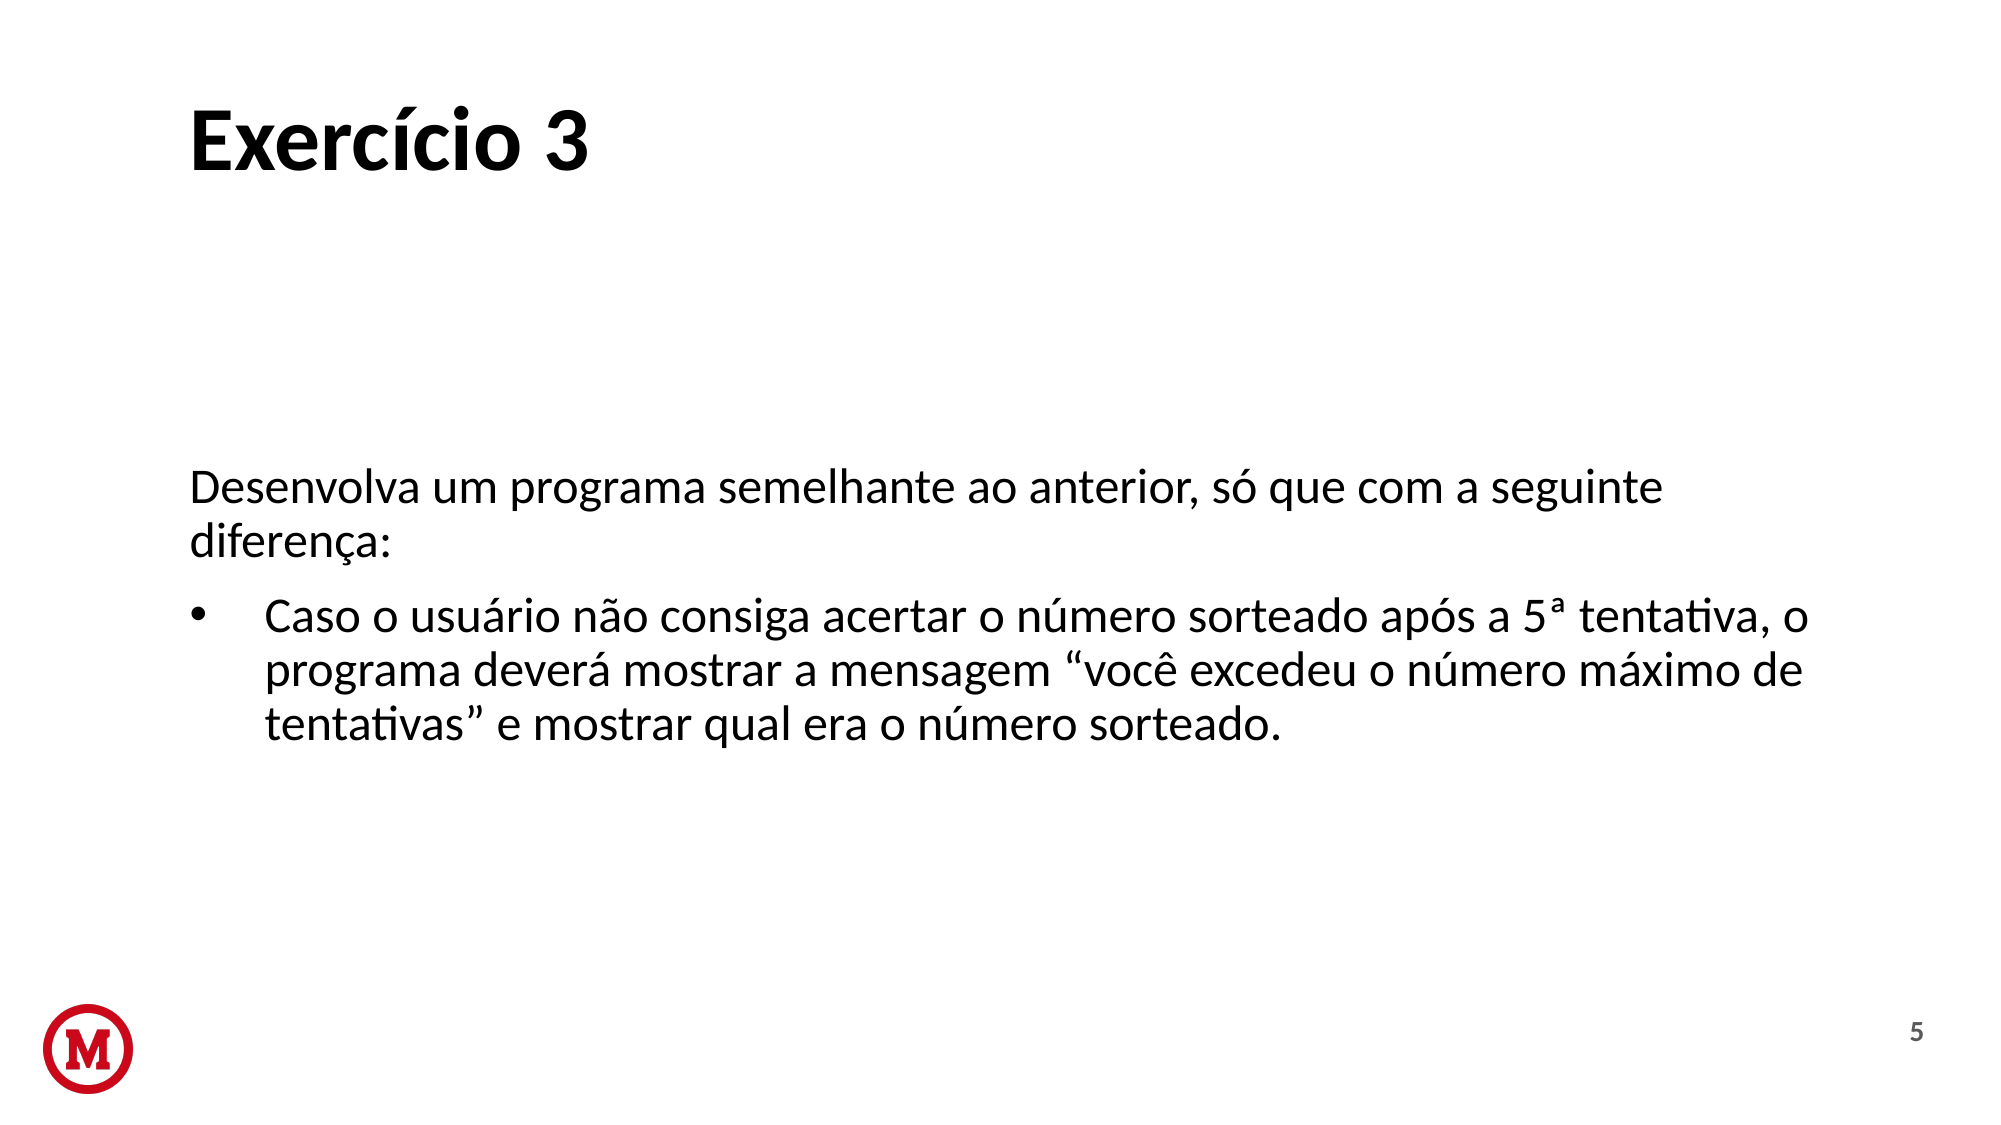

# Exercício 3
Desenvolva um programa semelhante ao anterior, só que com a seguinte diferença:
Caso o usuário não consiga acertar o número sorteado após a 5ª tentativa, o programa deverá mostrar a mensagem “você excedeu o número máximo de tentativas” e mostrar qual era o número sorteado.

5